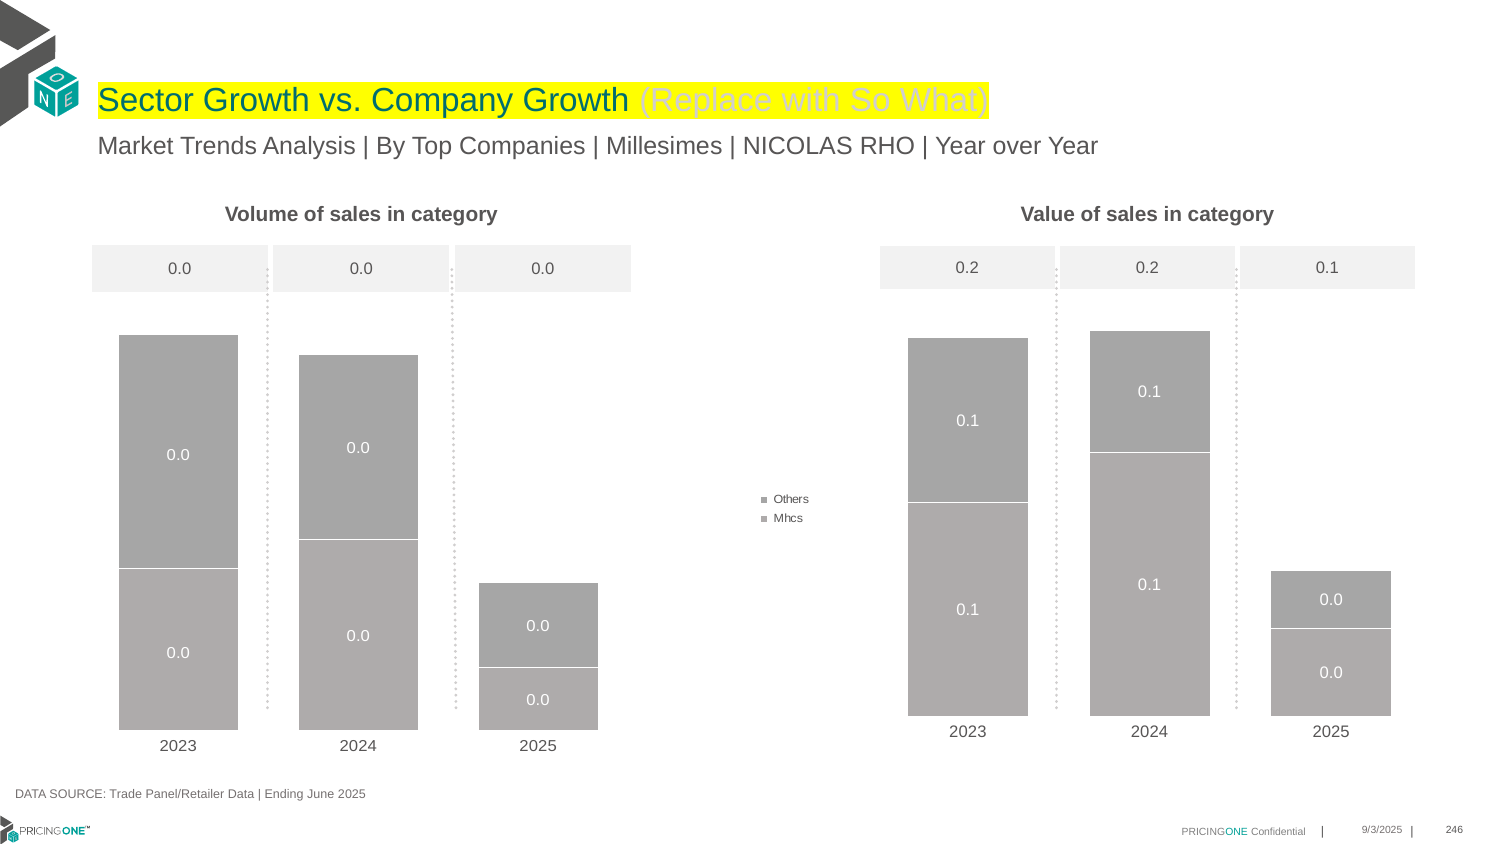

# Sector Growth vs. Company Growth (Replace with So What)
Market Trends Analysis | By Top Companies | Millesimes | NICOLAS RHO | Year over Year
| Value of sales in category |  |  |
| --- | --- | --- |
| 0.2 | 0.2 | 0.1 |
| Volume of sales in category |  |  |
| --- | --- | --- |
| 0.0 | 0.0 | 0.0 |

### Chart

| Category | Mhcs | Others |
|---|---|---|
| 2023 | 0.091843 | 0.070832 |
| 2024 | 0.113404 | 0.052297 |
| 2025 | 0.037719 | 0.024839 |

### Chart

| Category | Mhcs | Others |
|---|---|---|
| 2023 | 0.000374 | 0.00054 |
| 2024 | 0.000441 | 0.000426 |
| 2025 | 0.000145 | 0.000197 |
DATA SOURCE: Trade Panel/Retailer Data | Ending June 2025

9/3/2025
246